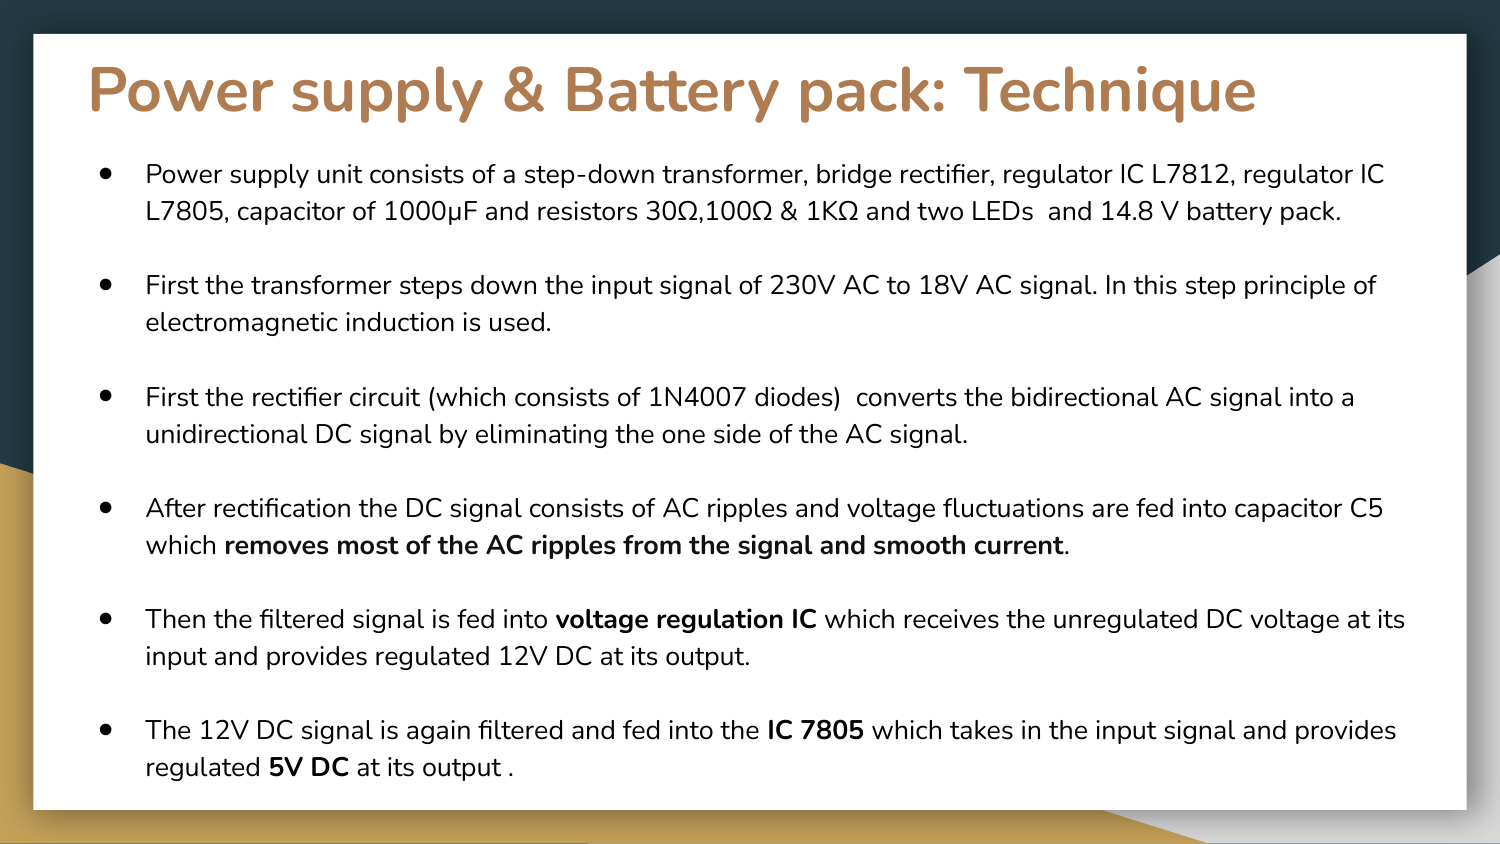

# Power supply & Battery pack: Technique
Power supply unit consists of a step-down transformer, bridge rectifier, regulator IC L7812, regulator IC L7805, capacitor of 1000µF and resistors 30Ω,100Ω & 1KΩ and two LEDs  and 14.8 V battery pack.

First the transformer steps down the input signal of 230V AC to 18V AC signal. In this step principle of electromagnetic induction is used.

First the rectifier circuit (which consists of 1N4007 diodes)  converts the bidirectional AC signal into a unidirectional DC signal by eliminating the one side of the AC signal.

After rectification the DC signal consists of AC ripples and voltage fluctuations are fed into capacitor C5 which removes most of the AC ripples from the signal and smooth current.

Then the filtered signal is fed into voltage regulation IC which receives the unregulated DC voltage at its input and provides regulated 12V DC at its output.

The 12V DC signal is again filtered and fed into the IC 7805 which takes in the input signal and provides regulated 5V DC at its output .